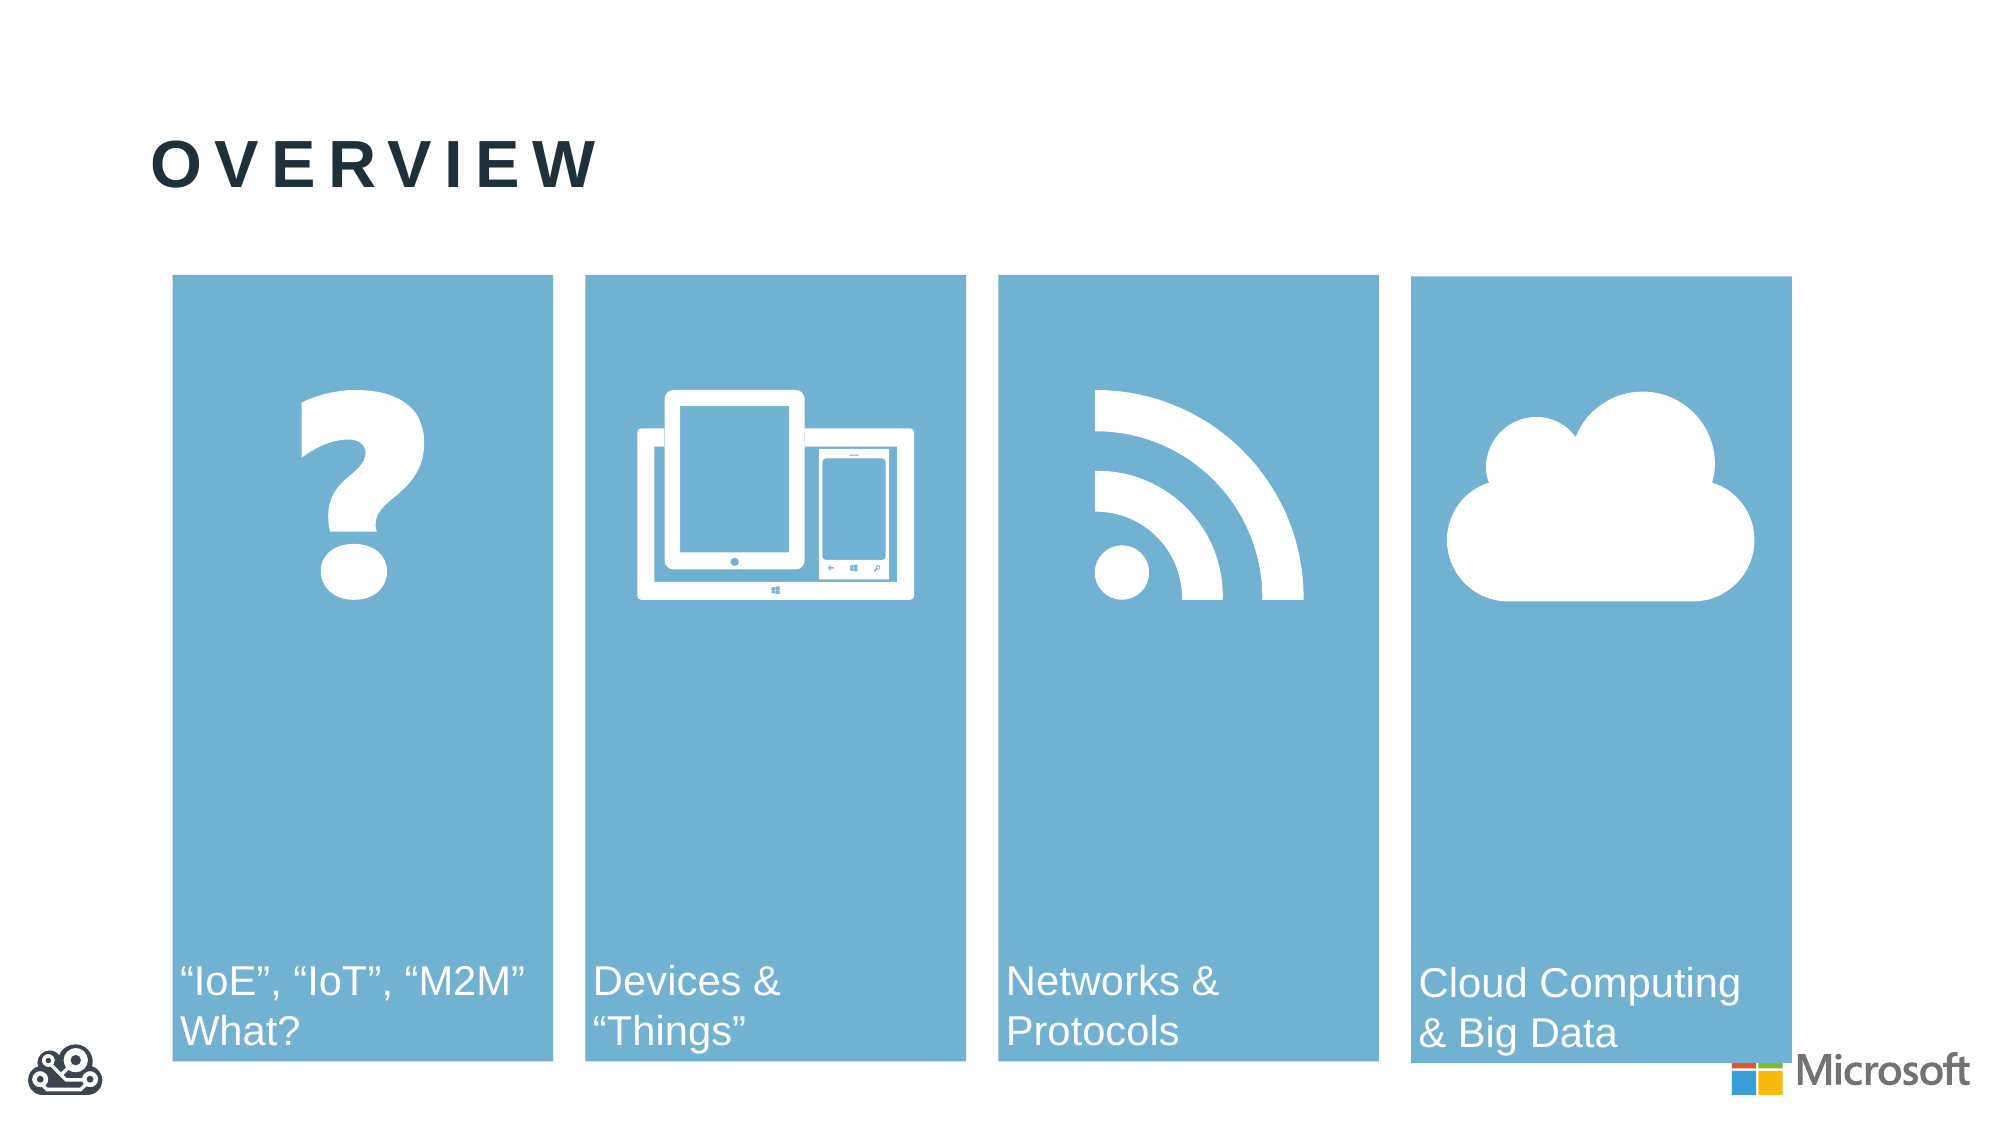

# Overview
“IoE”, “IoT”, “M2M” What?

Devices &
“Things”

Networks & Protocols

Cloud Computing
& Big Data